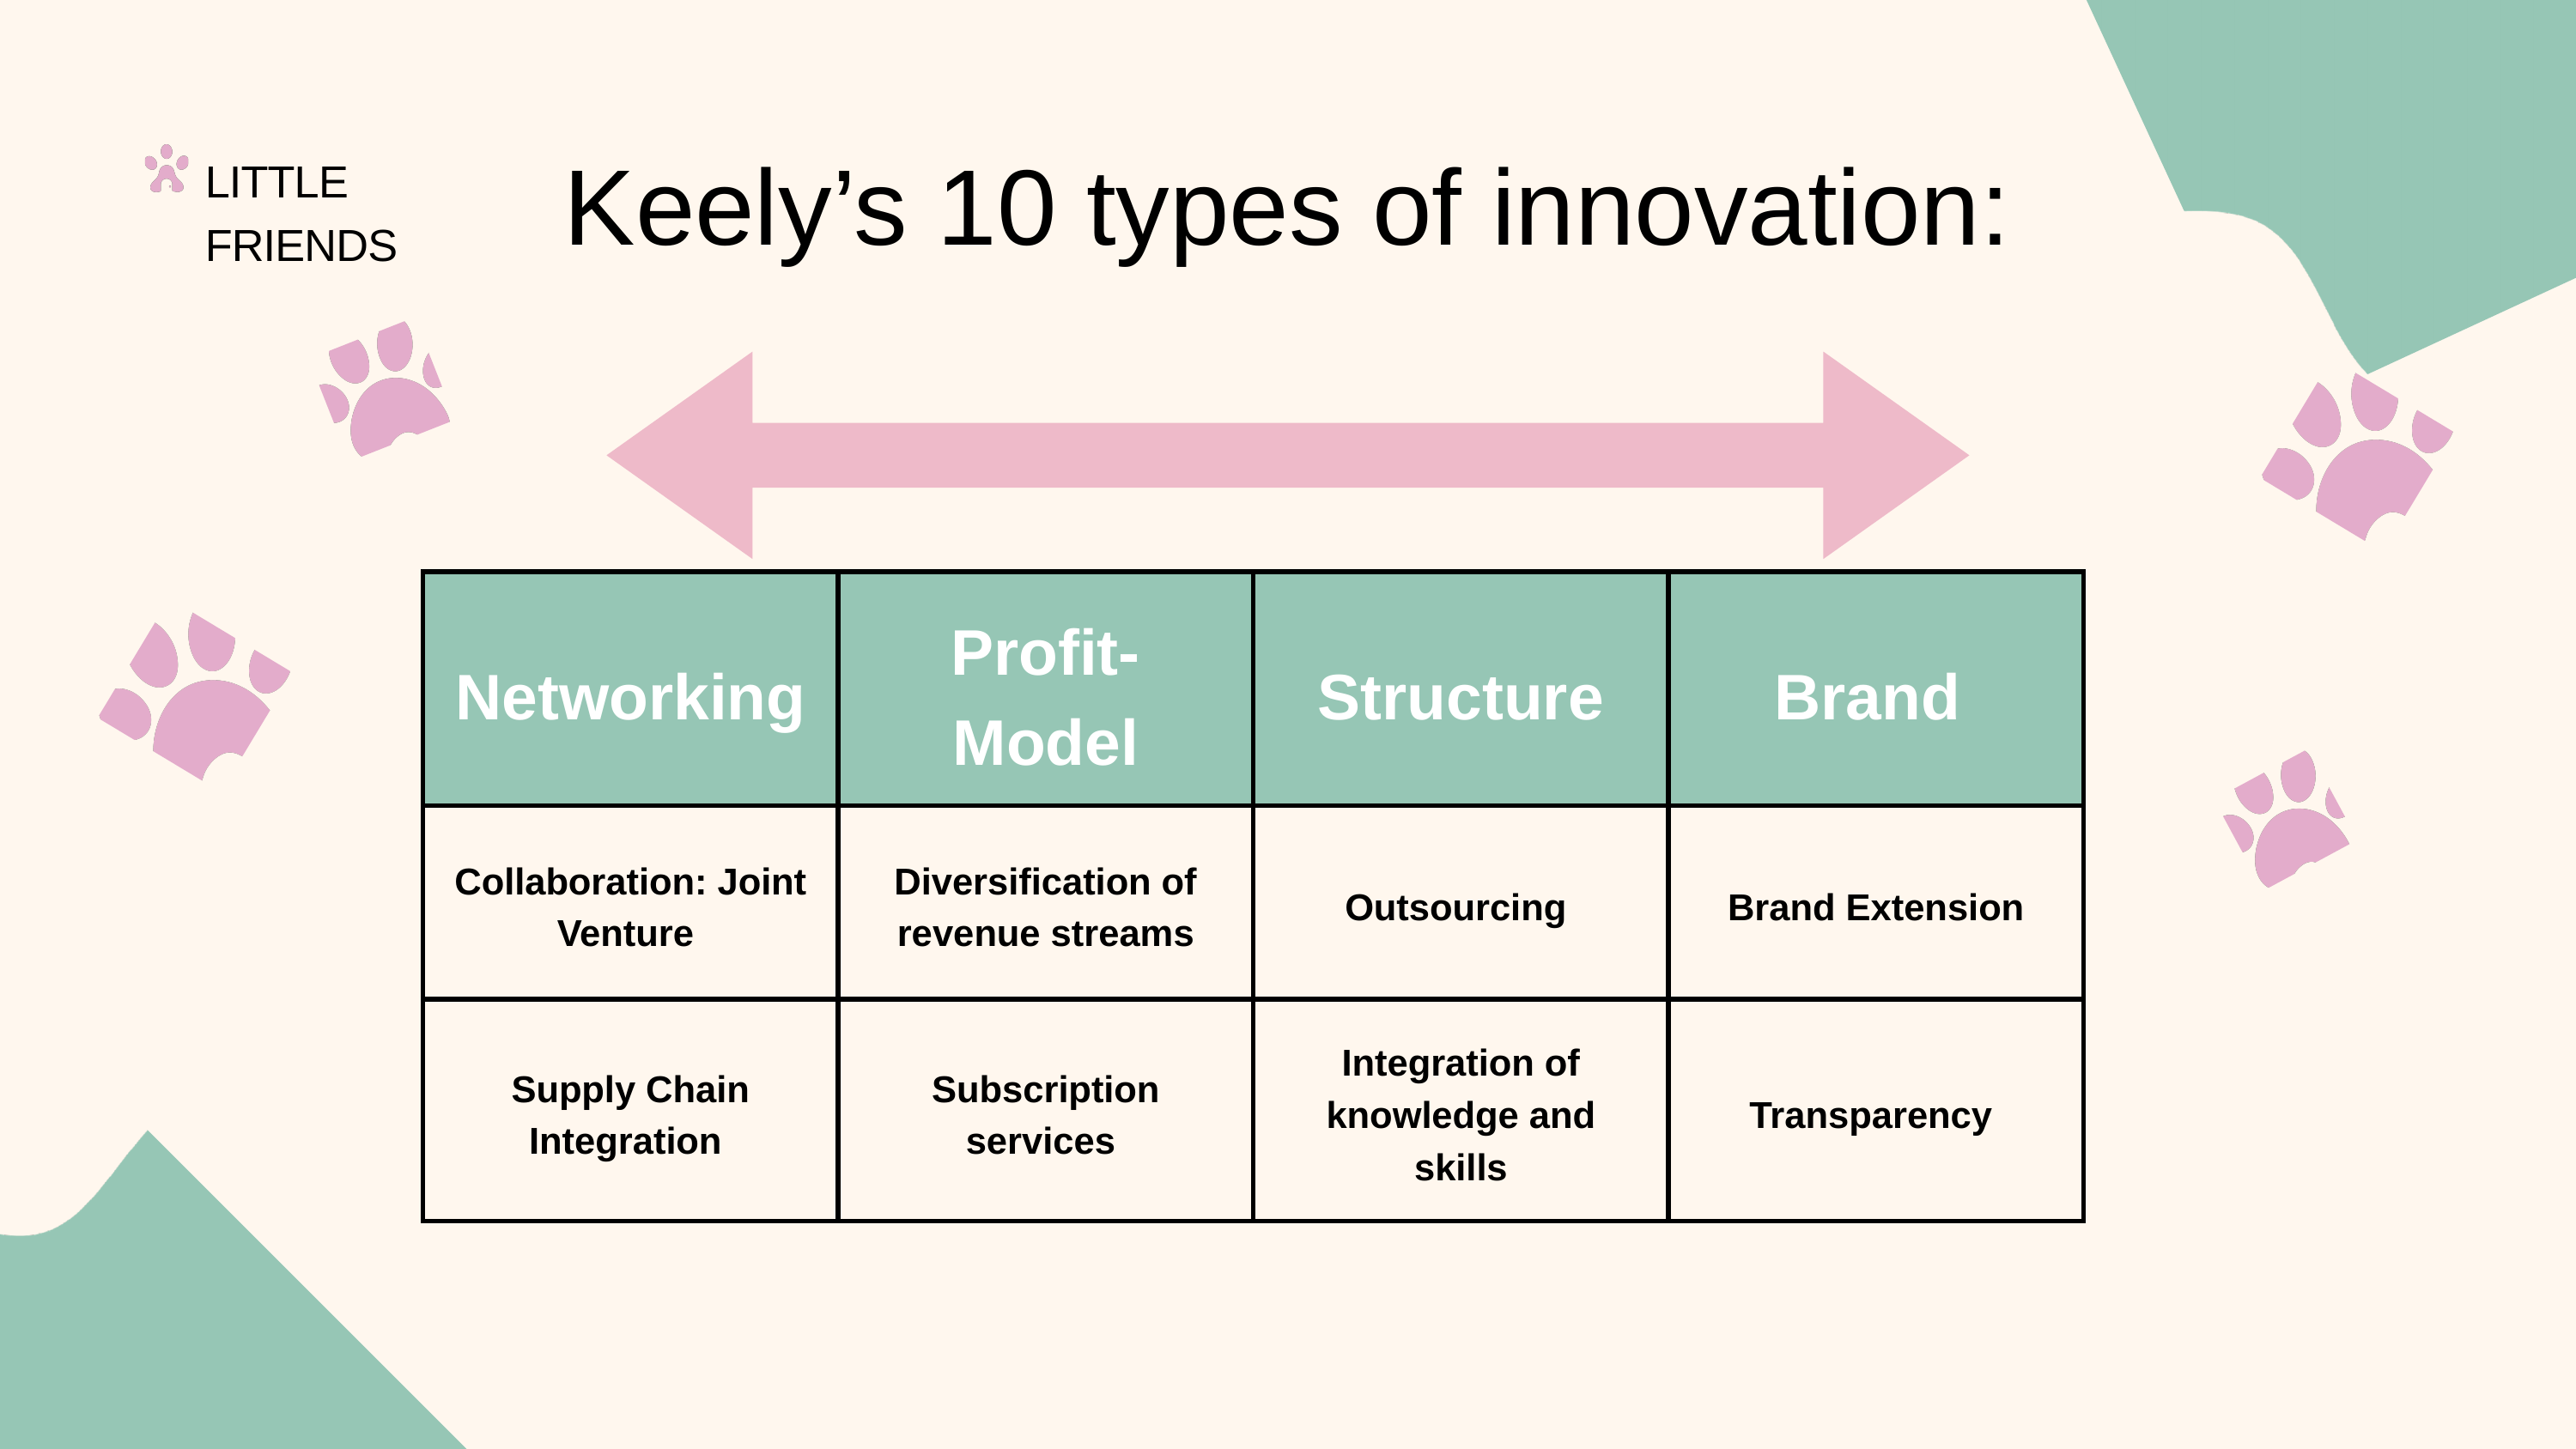

LITTLE FRIENDS

Keely’s 10 types of innovation:

| Networking | Profit-Model | Structure | Brand |
| --- | --- | --- | --- |
| Collaboration: Joint Venture | Diversification of revenue streams | Outsourcing | Brand Extension |
| Supply Chain Integration | Subscription services | Integration of knowledge and skills | Transparency |